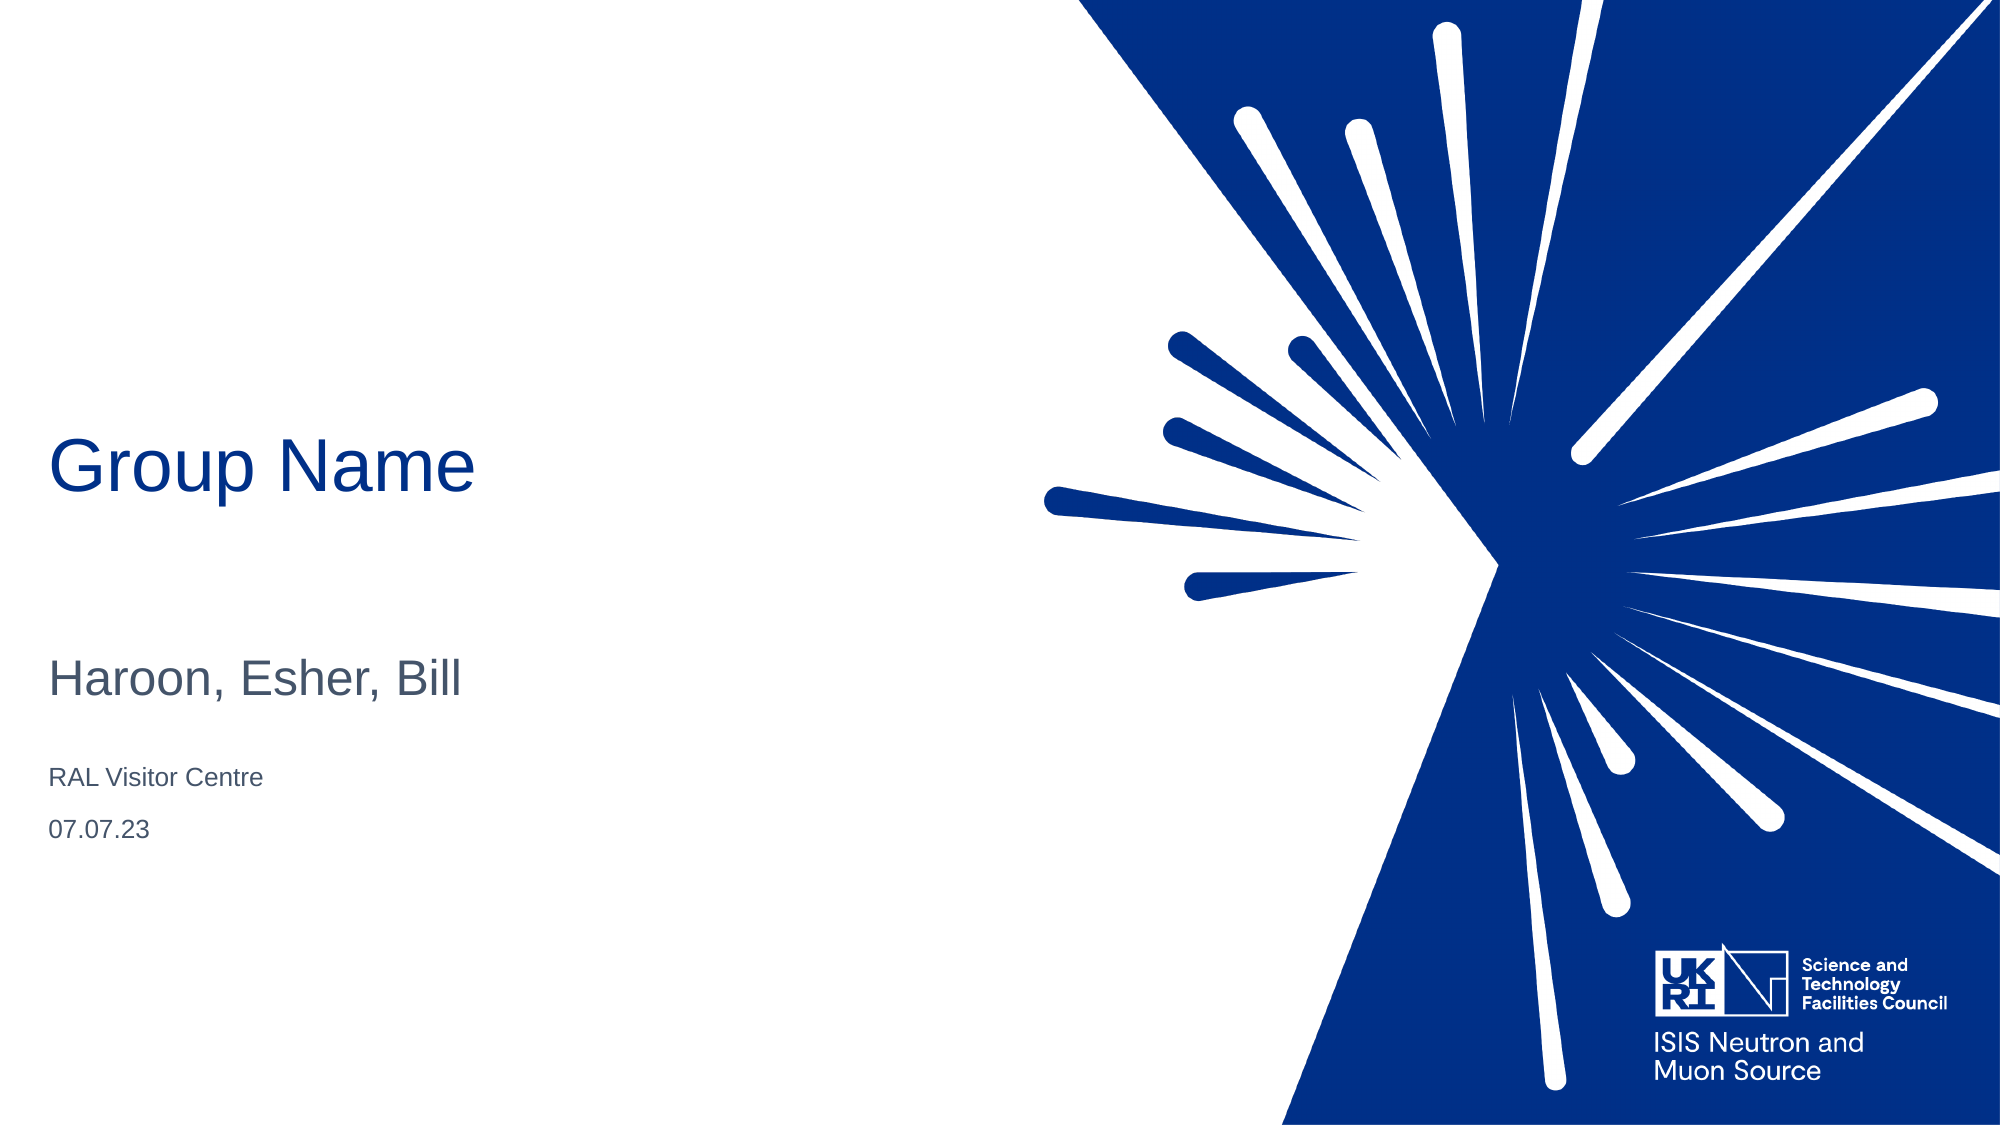

# Group Name
Haroon, Esher, Bill
RAL Visitor Centre
07.07.23